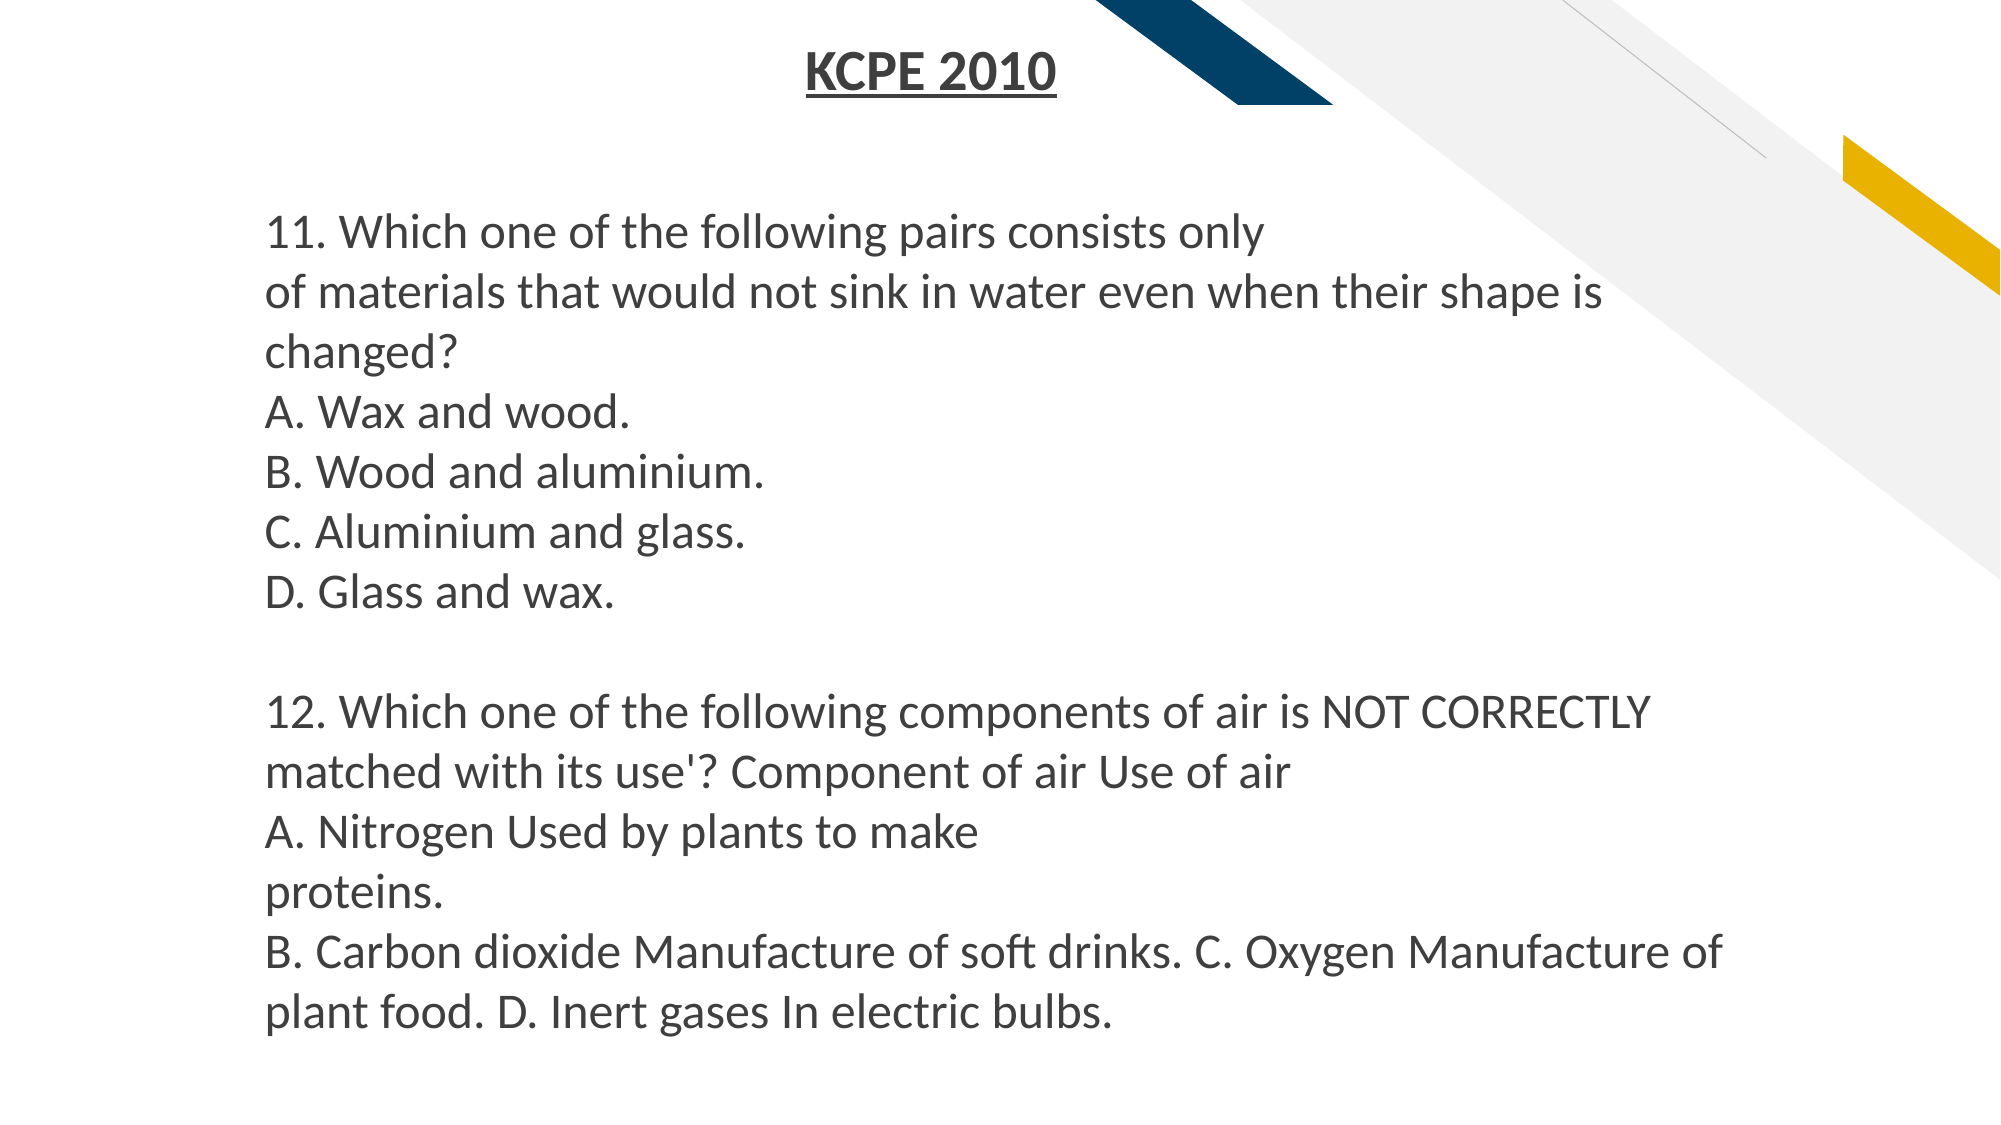

KCPE 2010
11. Which one of the following pairs consists only
of materials that would not sink in water even when their shape is changed?
A. Wax and wood.
B. Wood and aluminium.
C. Aluminium and glass.
D. Glass and wax.

12. Which one of the following components of air is NOT CORRECTLY matched with its use'? Component of air Use of air
A. Nitrogen Used by plants to make
proteins.
B. Carbon dioxide Manufacture of soft drinks. C. Oxygen Manufacture of plant food. D. Inert gases In electric bulbs.